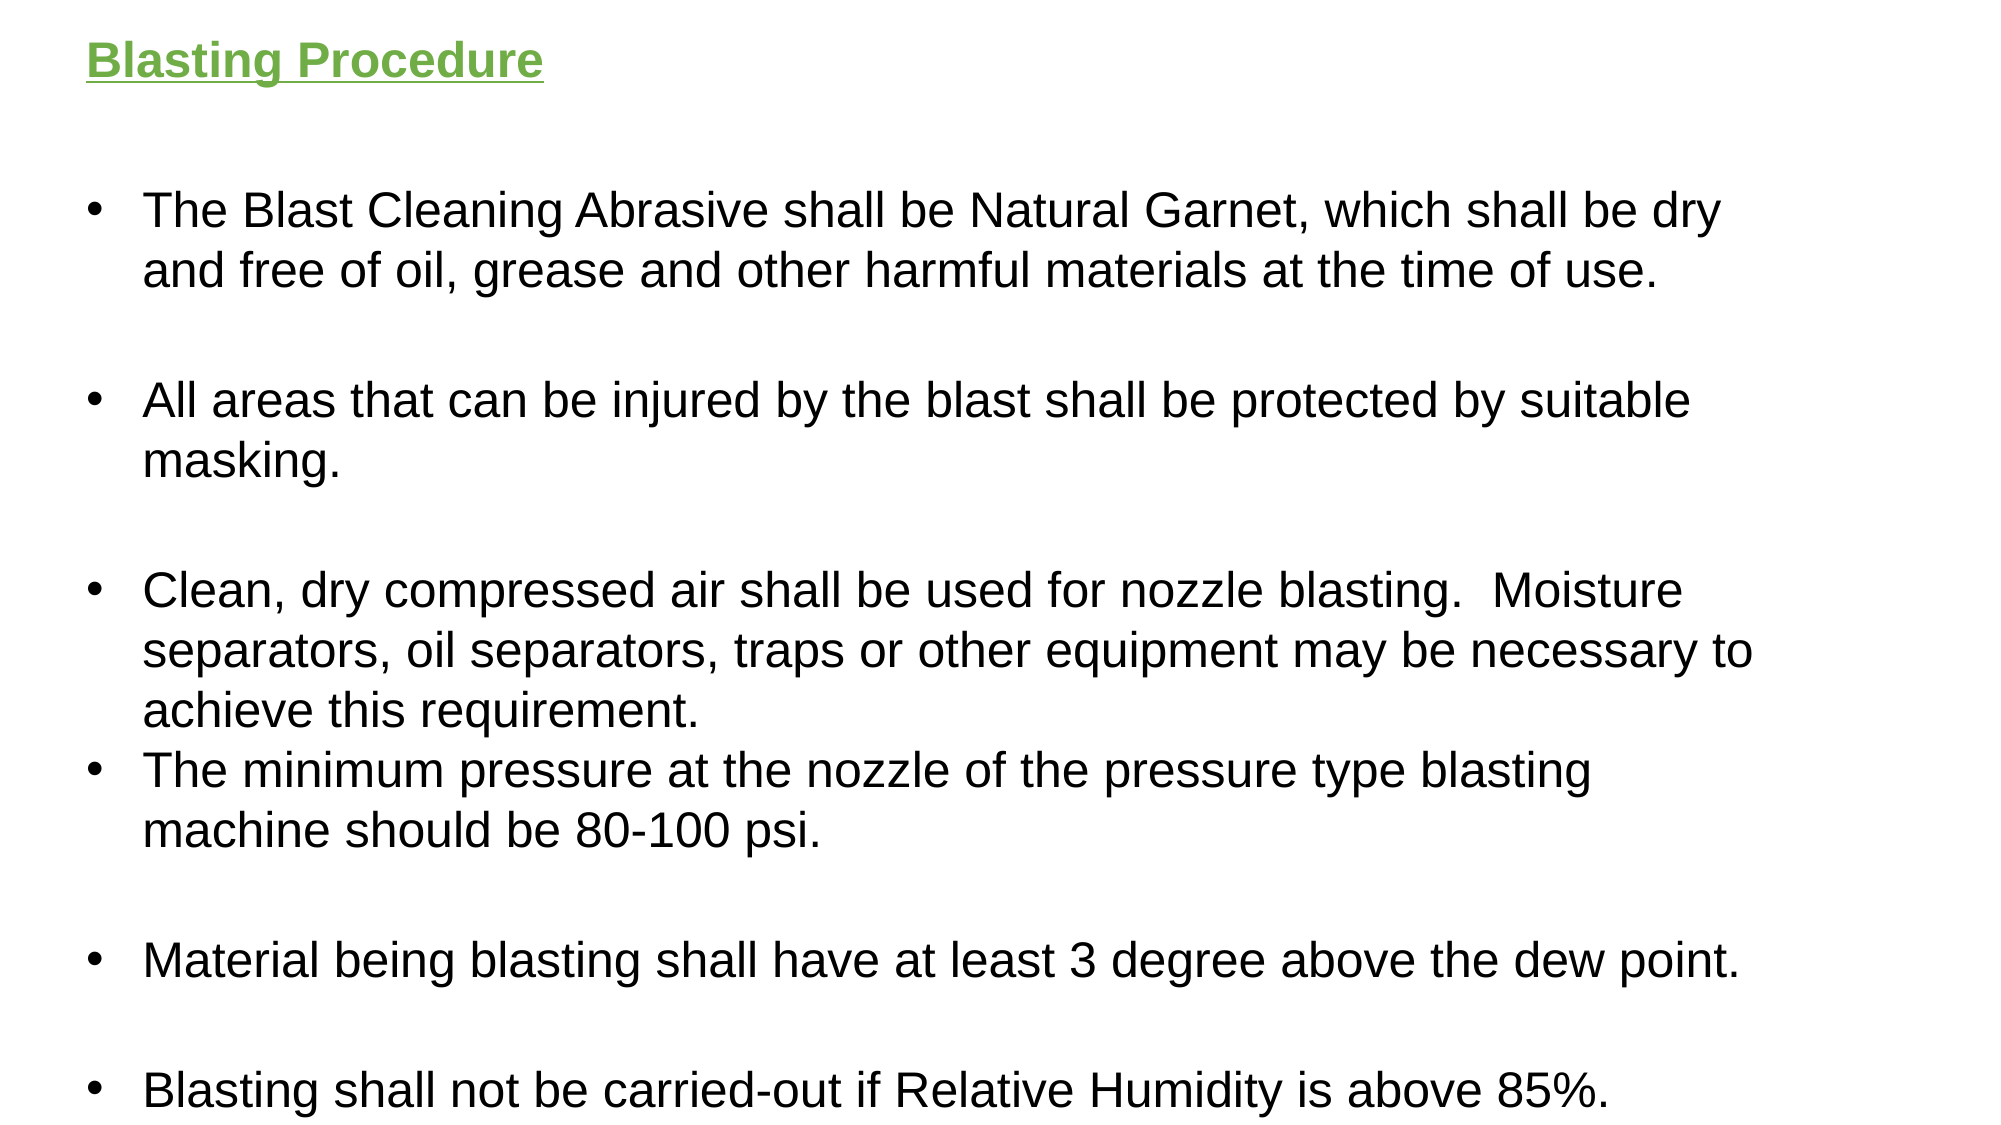

Blasting Procedure

The Blast Cleaning Abrasive shall be Natural Garnet, which shall be dry and free of oil, grease and other harmful materials at the time of use.

All areas that can be injured by the blast shall be protected by suitable masking.

Clean, dry compressed air shall be used for nozzle blasting.  Moisture separators, oil separators, traps or other equipment may be necessary to achieve this requirement.
The minimum pressure at the nozzle of the pressure type blasting machine should be 80-100 psi.

Material being blasting shall have at least 3 degree above the dew point.

Blasting shall not be carried-out if Relative Humidity is above 85%.